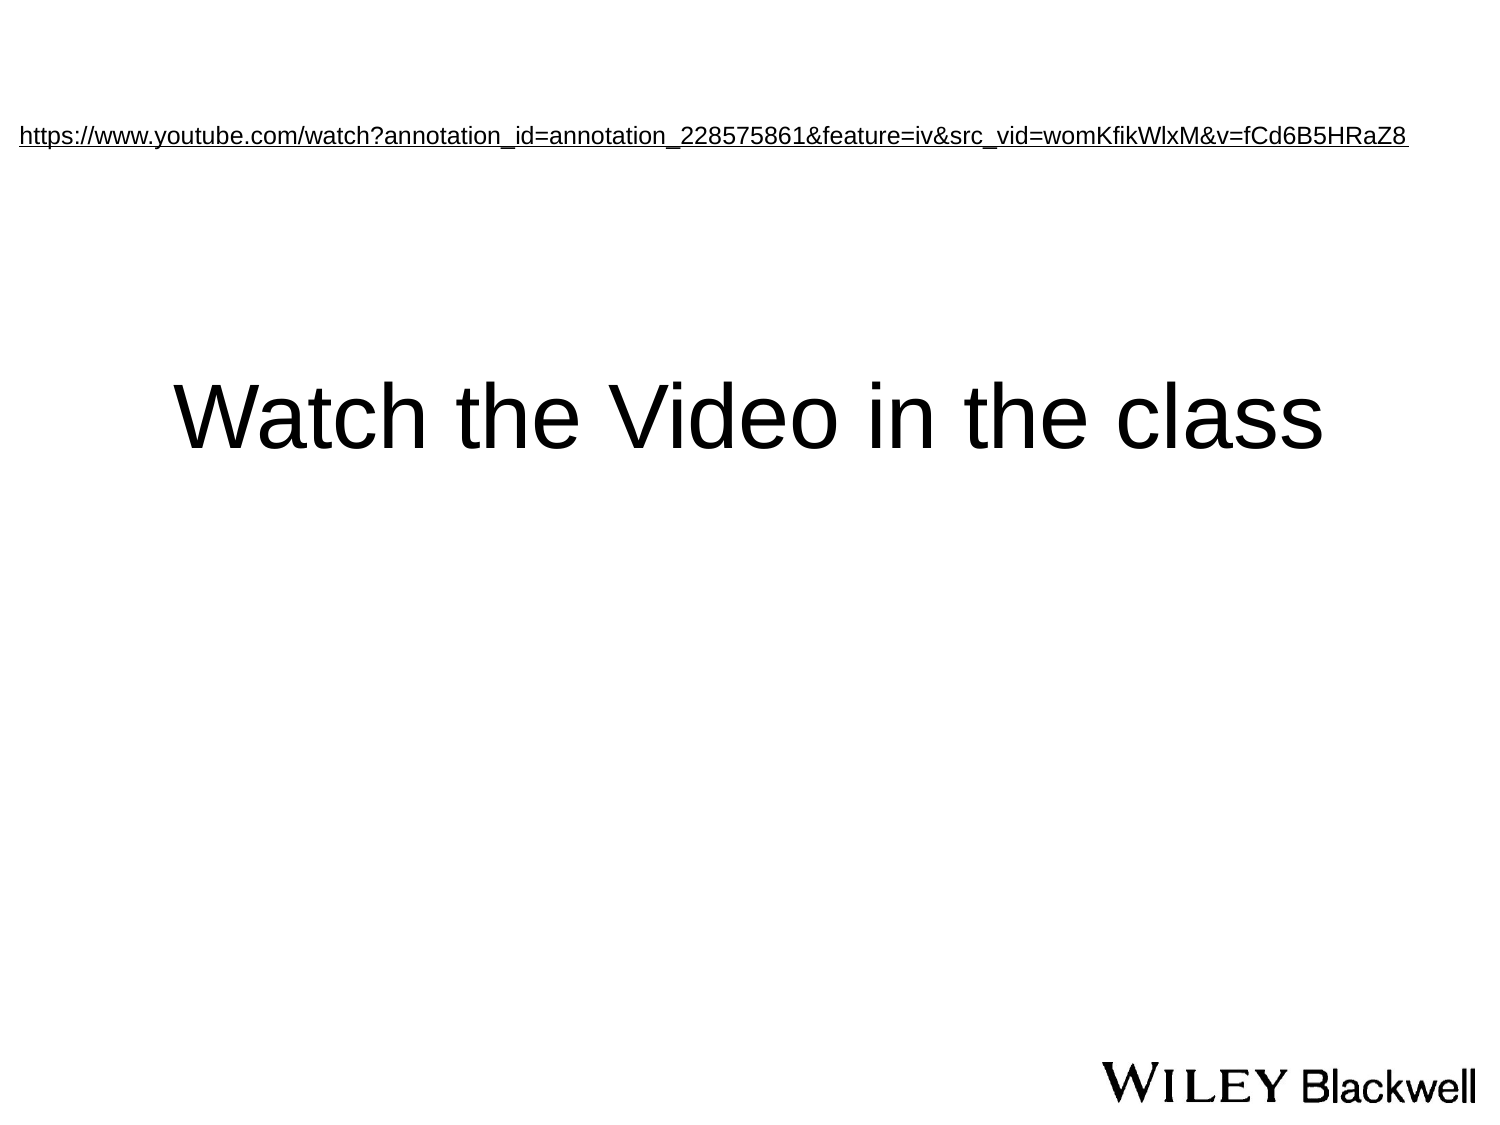

https://www.youtube.com/watch?annotation_id=annotation_228575861&feature=iv&src_vid=womKfikWlxM&v=fCd6B5HRaZ8
# Watch the Video in the class